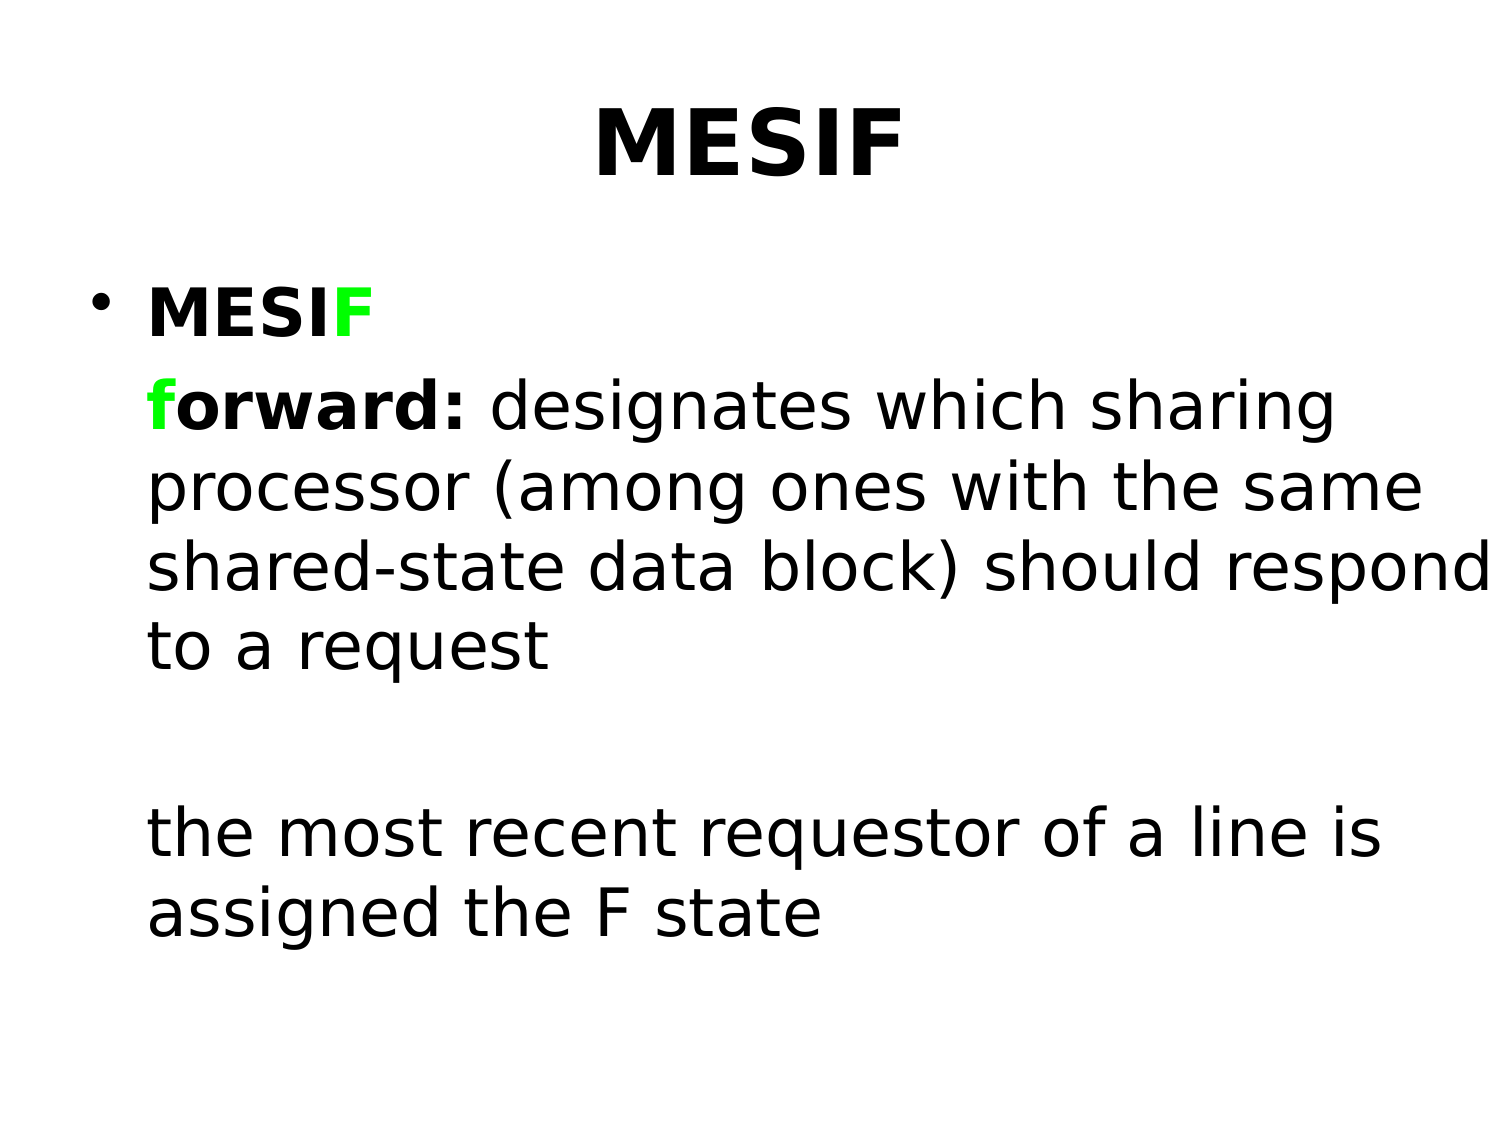

# MESIF
MESIF
	forward: designates which sharing processor (among ones with the same shared-state data block) should respond to a request

	the most recent requestor of a line is assigned the F state